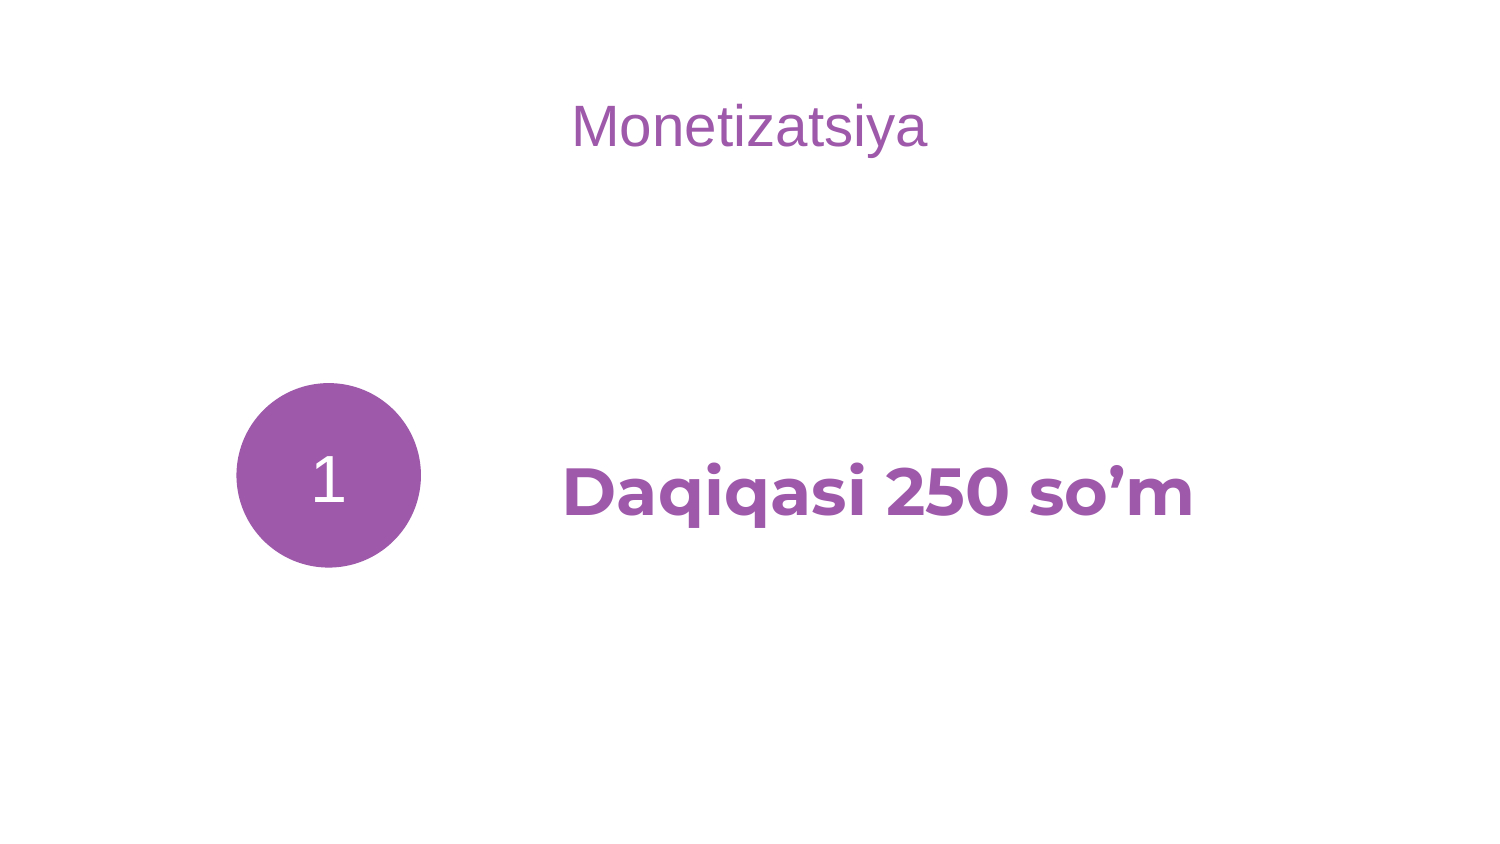

# Monetizatsiya
3
2

Daqiqasi 250 so’m
1